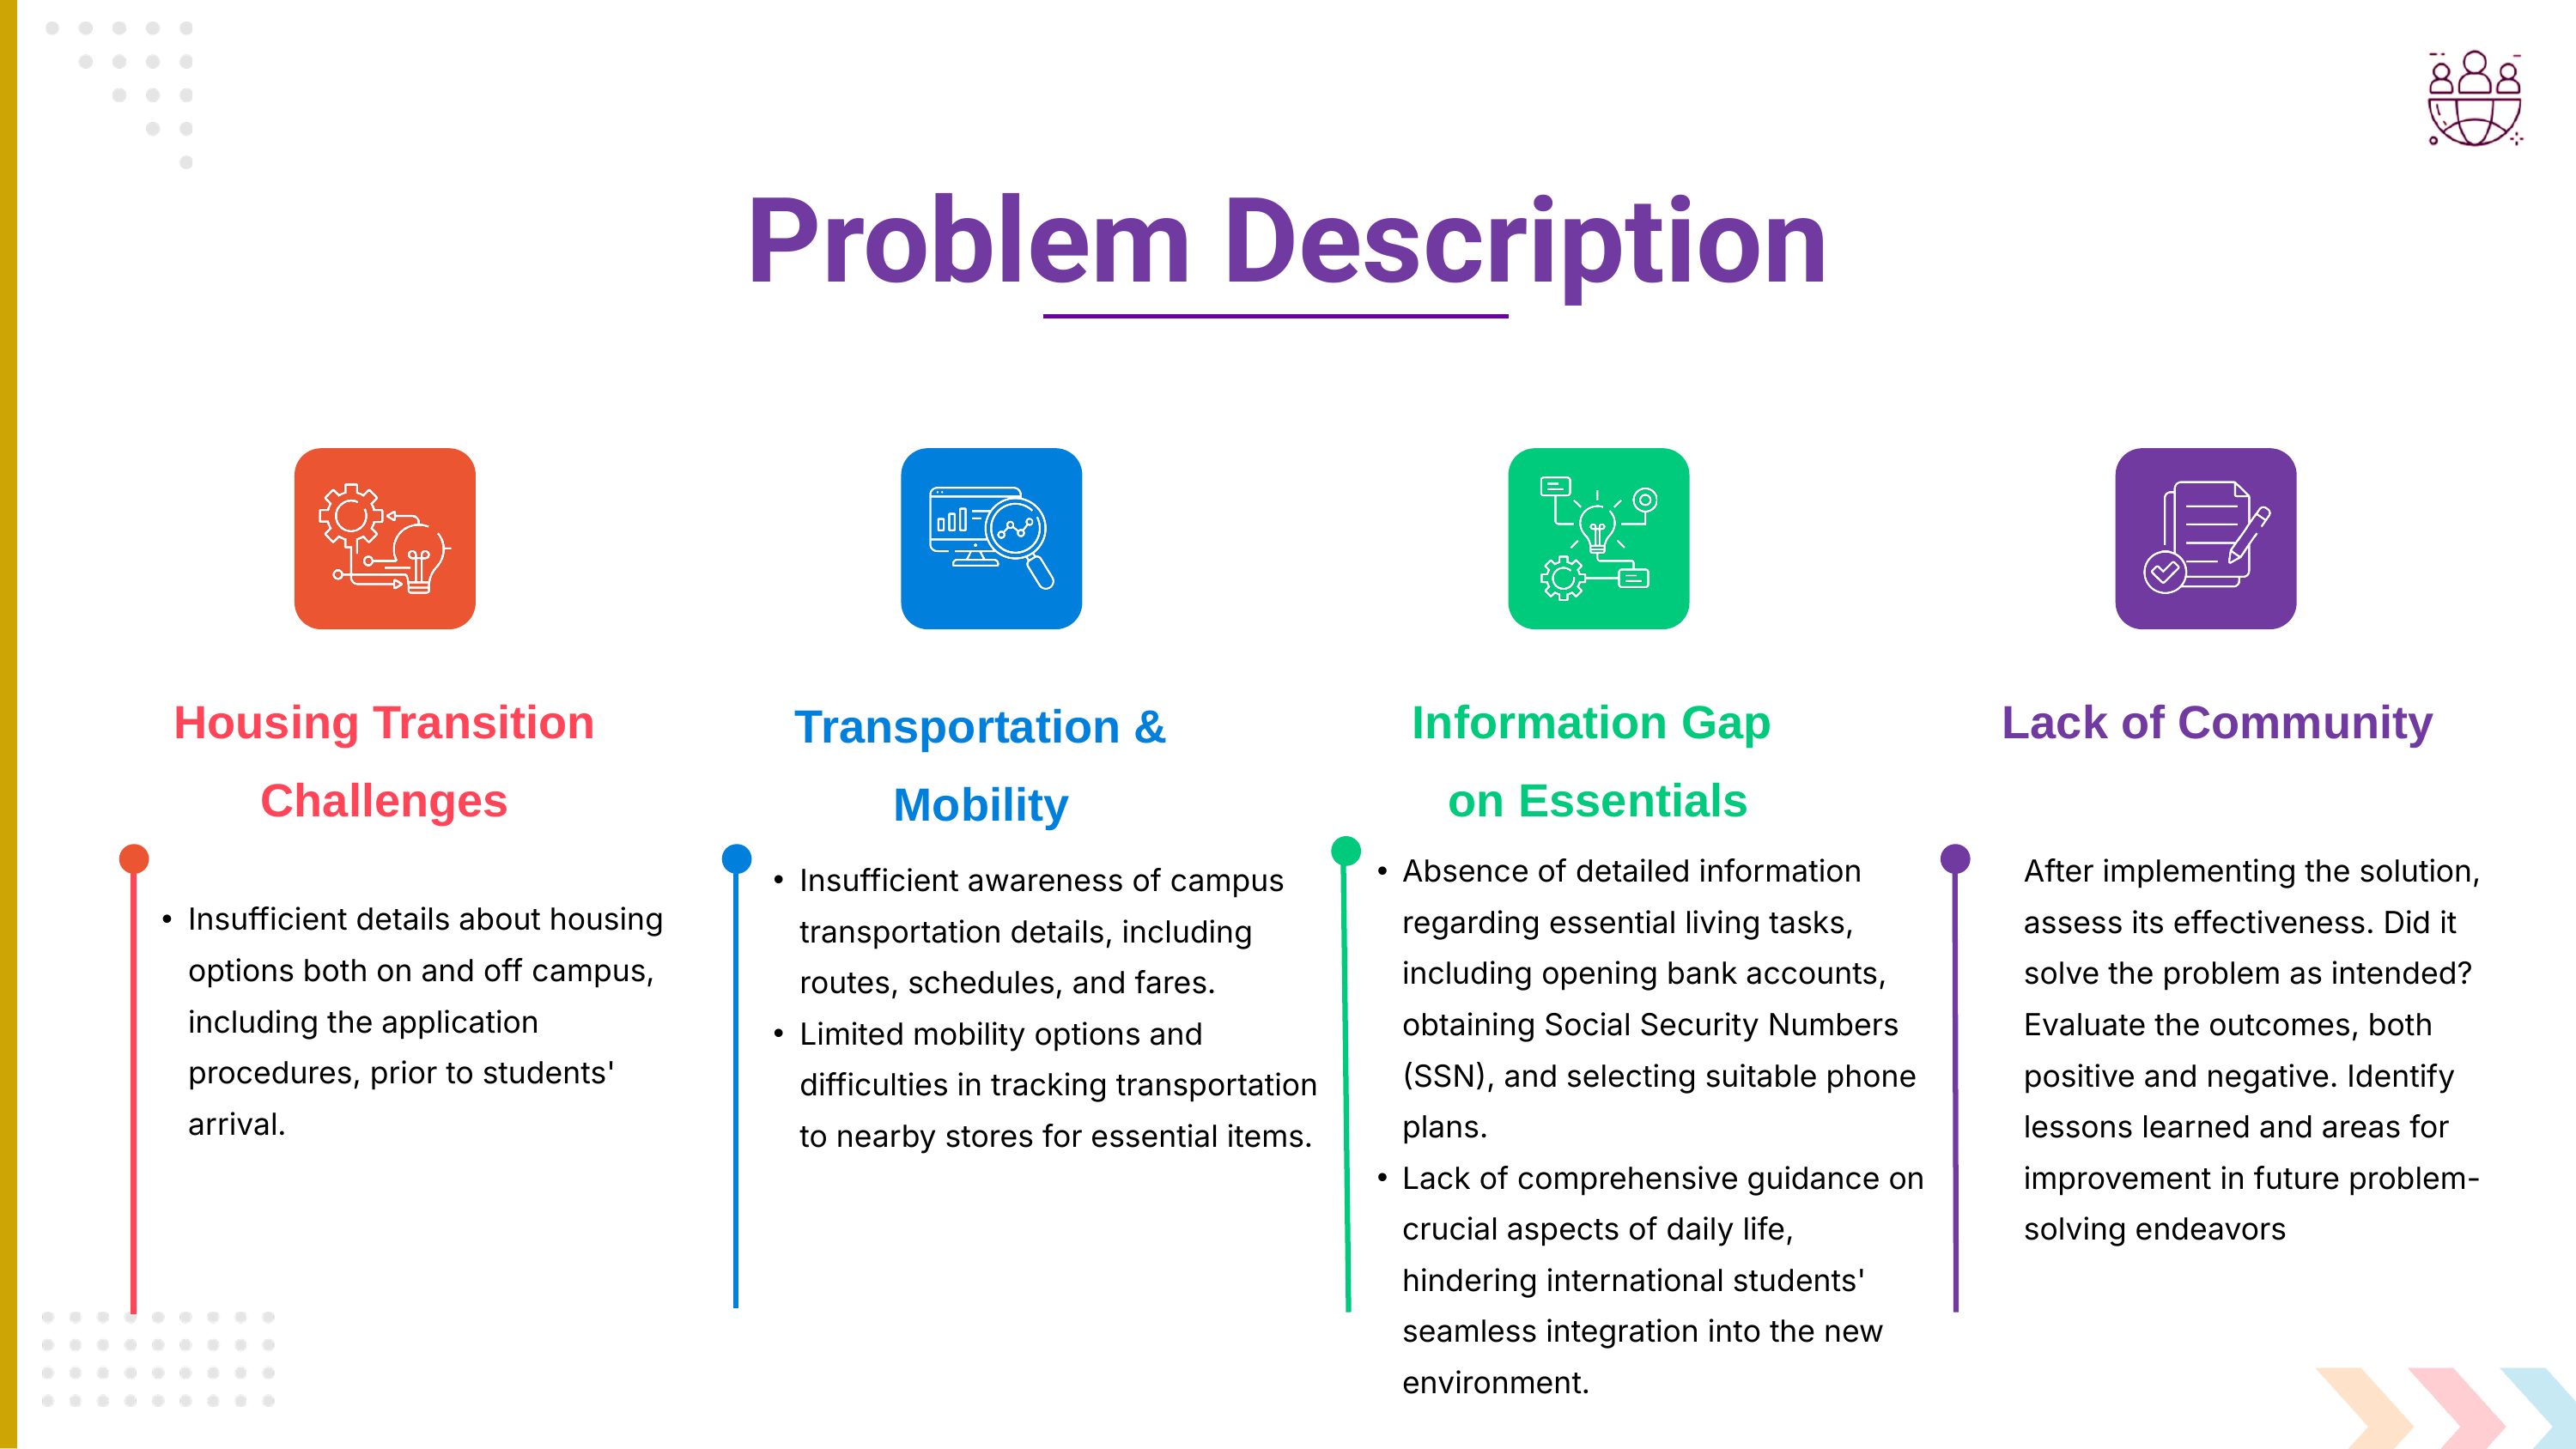

Problem Description

Housing Transition Challenges
Information Gap
on Essentials
Lack of Community
Transportation & Mobility

Absence of detailed information regarding essential living tasks, including opening bank accounts, obtaining Social Security Numbers (SSN), and selecting suitable phone plans.
Lack of comprehensive guidance on crucial aspects of daily life, hindering international students' seamless integration into the new environment.
After implementing the solution, assess its effectiveness. Did it solve the problem as intended? Evaluate the outcomes, both positive and negative. Identify lessons learned and areas for improvement in future problem-solving endeavors

Insufficient awareness of campus transportation details, including routes, schedules, and fares.
Limited mobility options and difficulties in tracking transportation to nearby stores for essential items.
Insufficient details about housing options both on and off campus, including the application procedures, prior to students' arrival.